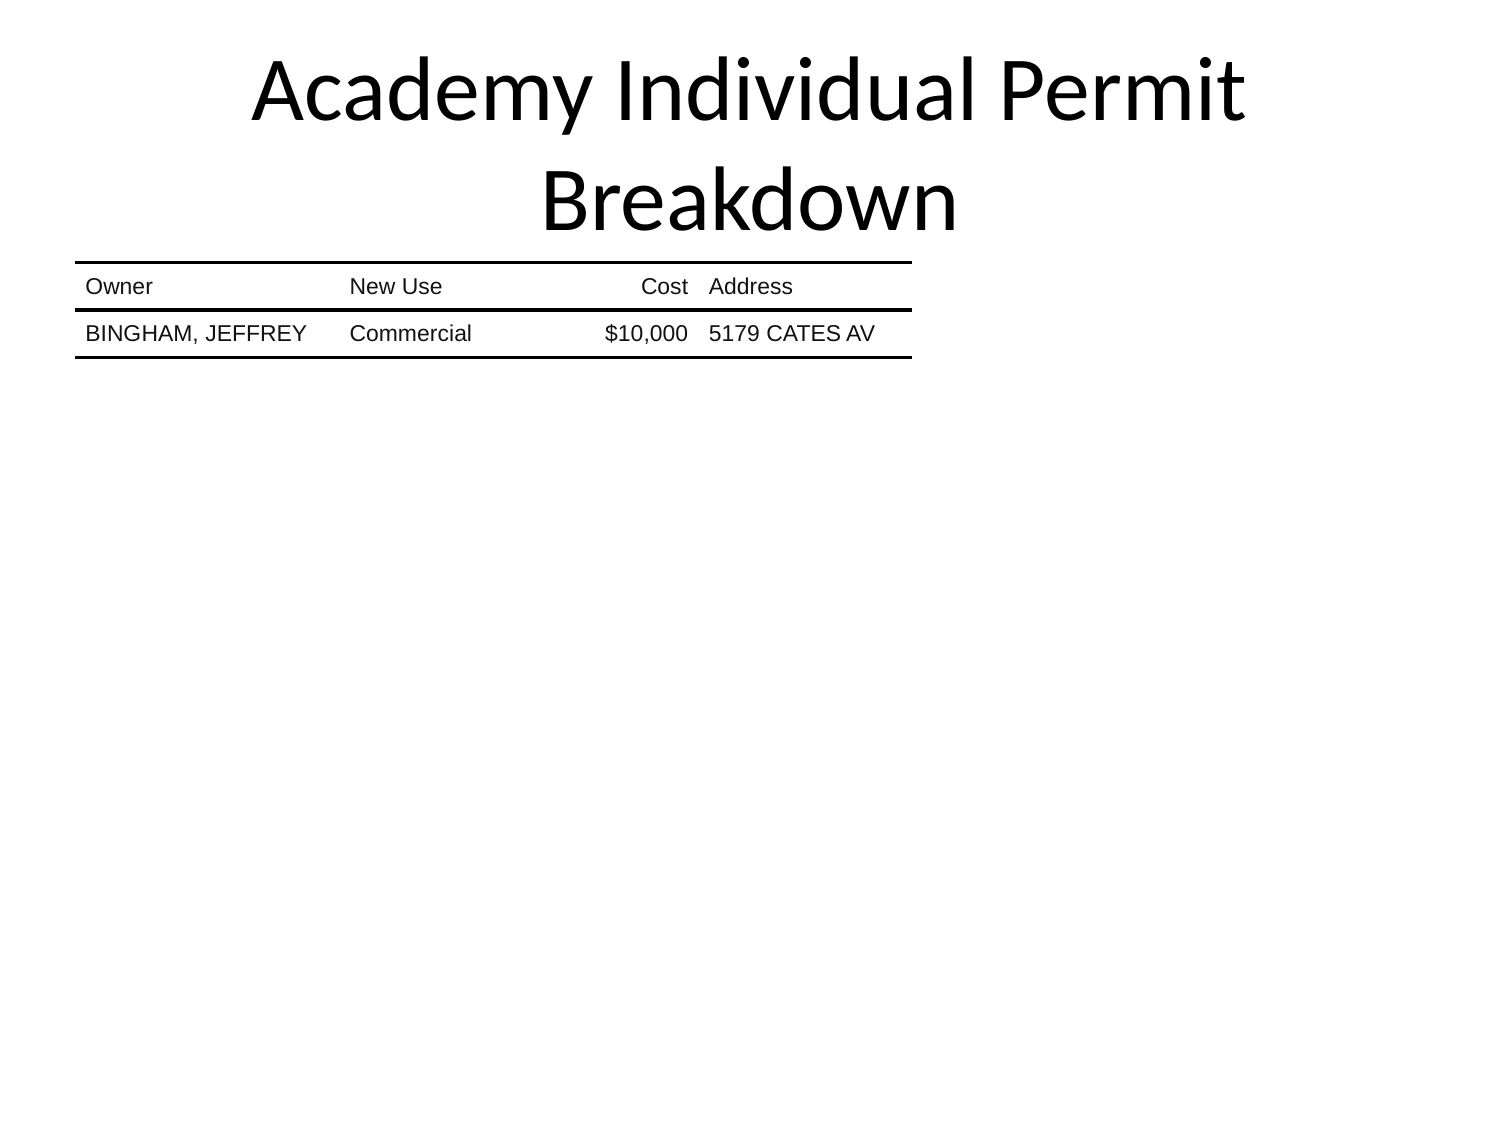

# Academy Individual Permit Breakdown
| Owner | New Use | Cost | Address |
| --- | --- | --- | --- |
| BINGHAM, JEFFREY | Commercial | $10,000 | 5179 CATES AV |